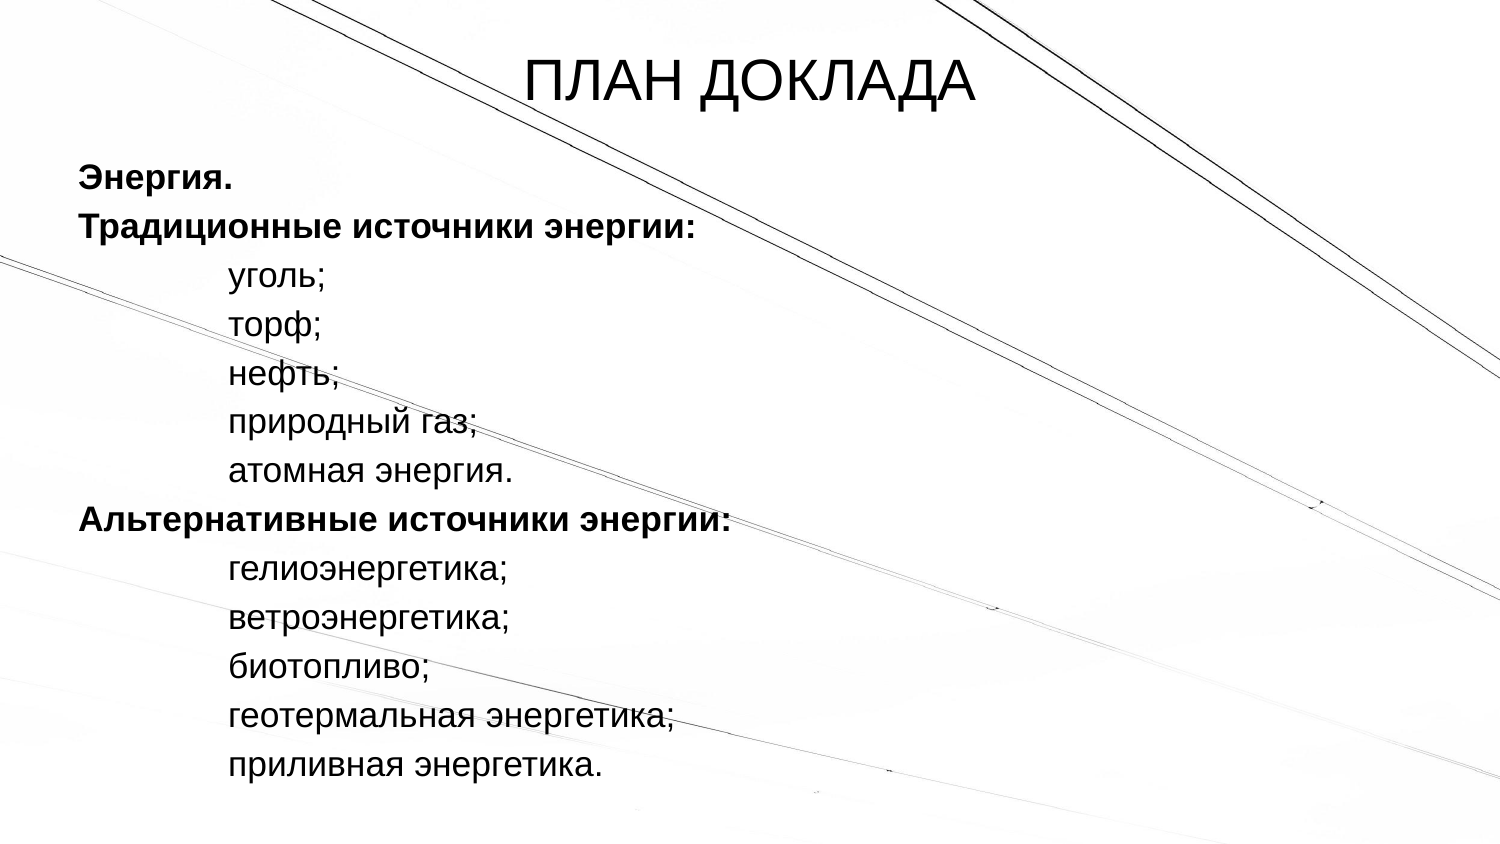

# ПЛАН ДОКЛАДА
Энергия.
Традиционные источники энергии:
	уголь;
	торф;
	нефть;
	природный газ;
	атомная энергия.
Альтернативные источники энергии:
	гелиоэнергетика;
	ветроэнергетика;
	биотопливо;
	геотермальная энергетика;
	приливная энергетика.